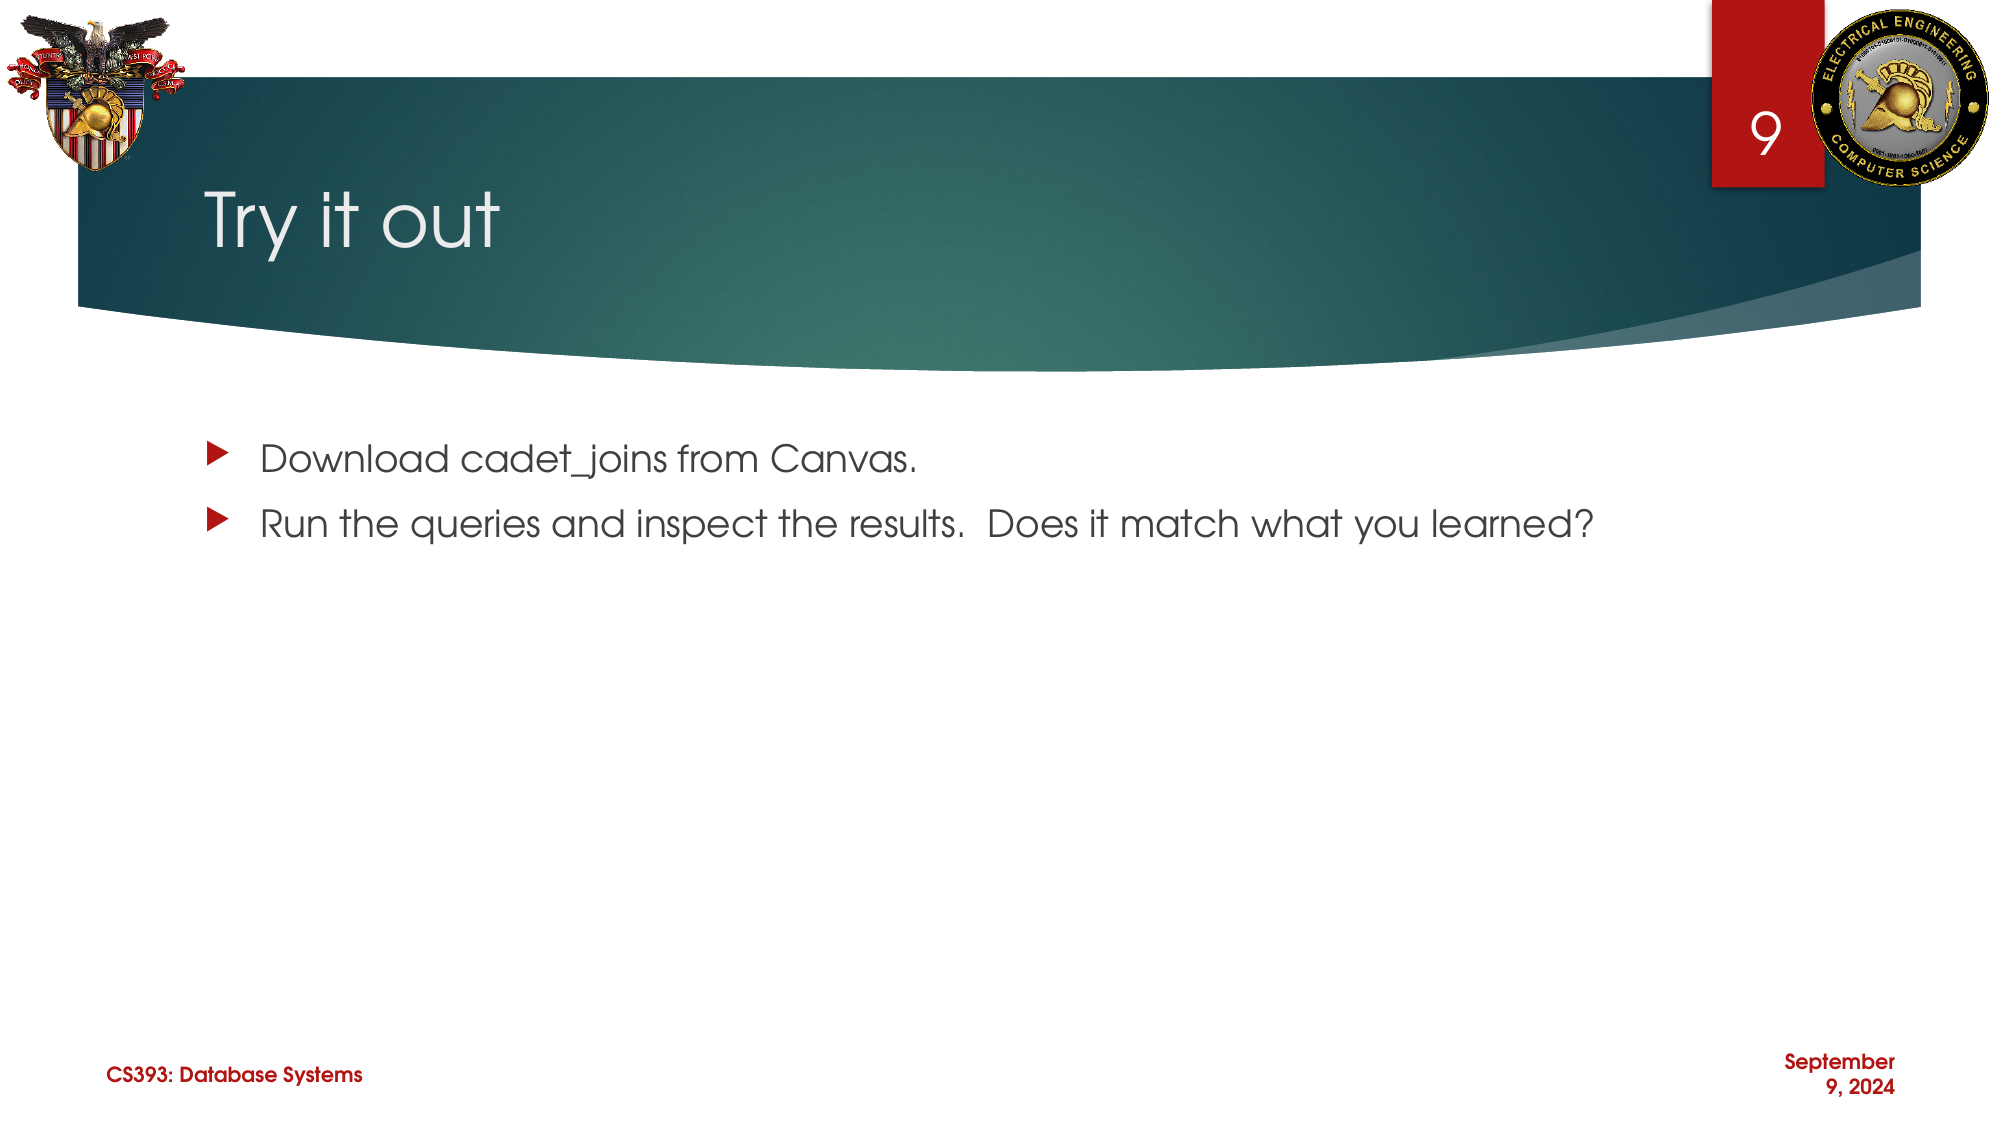

9
# Try it out
Download cadet_joins from Canvas.
Run the queries and inspect the results.  Does it match what you learned?
CS393: Database Systems
September 9, 2024